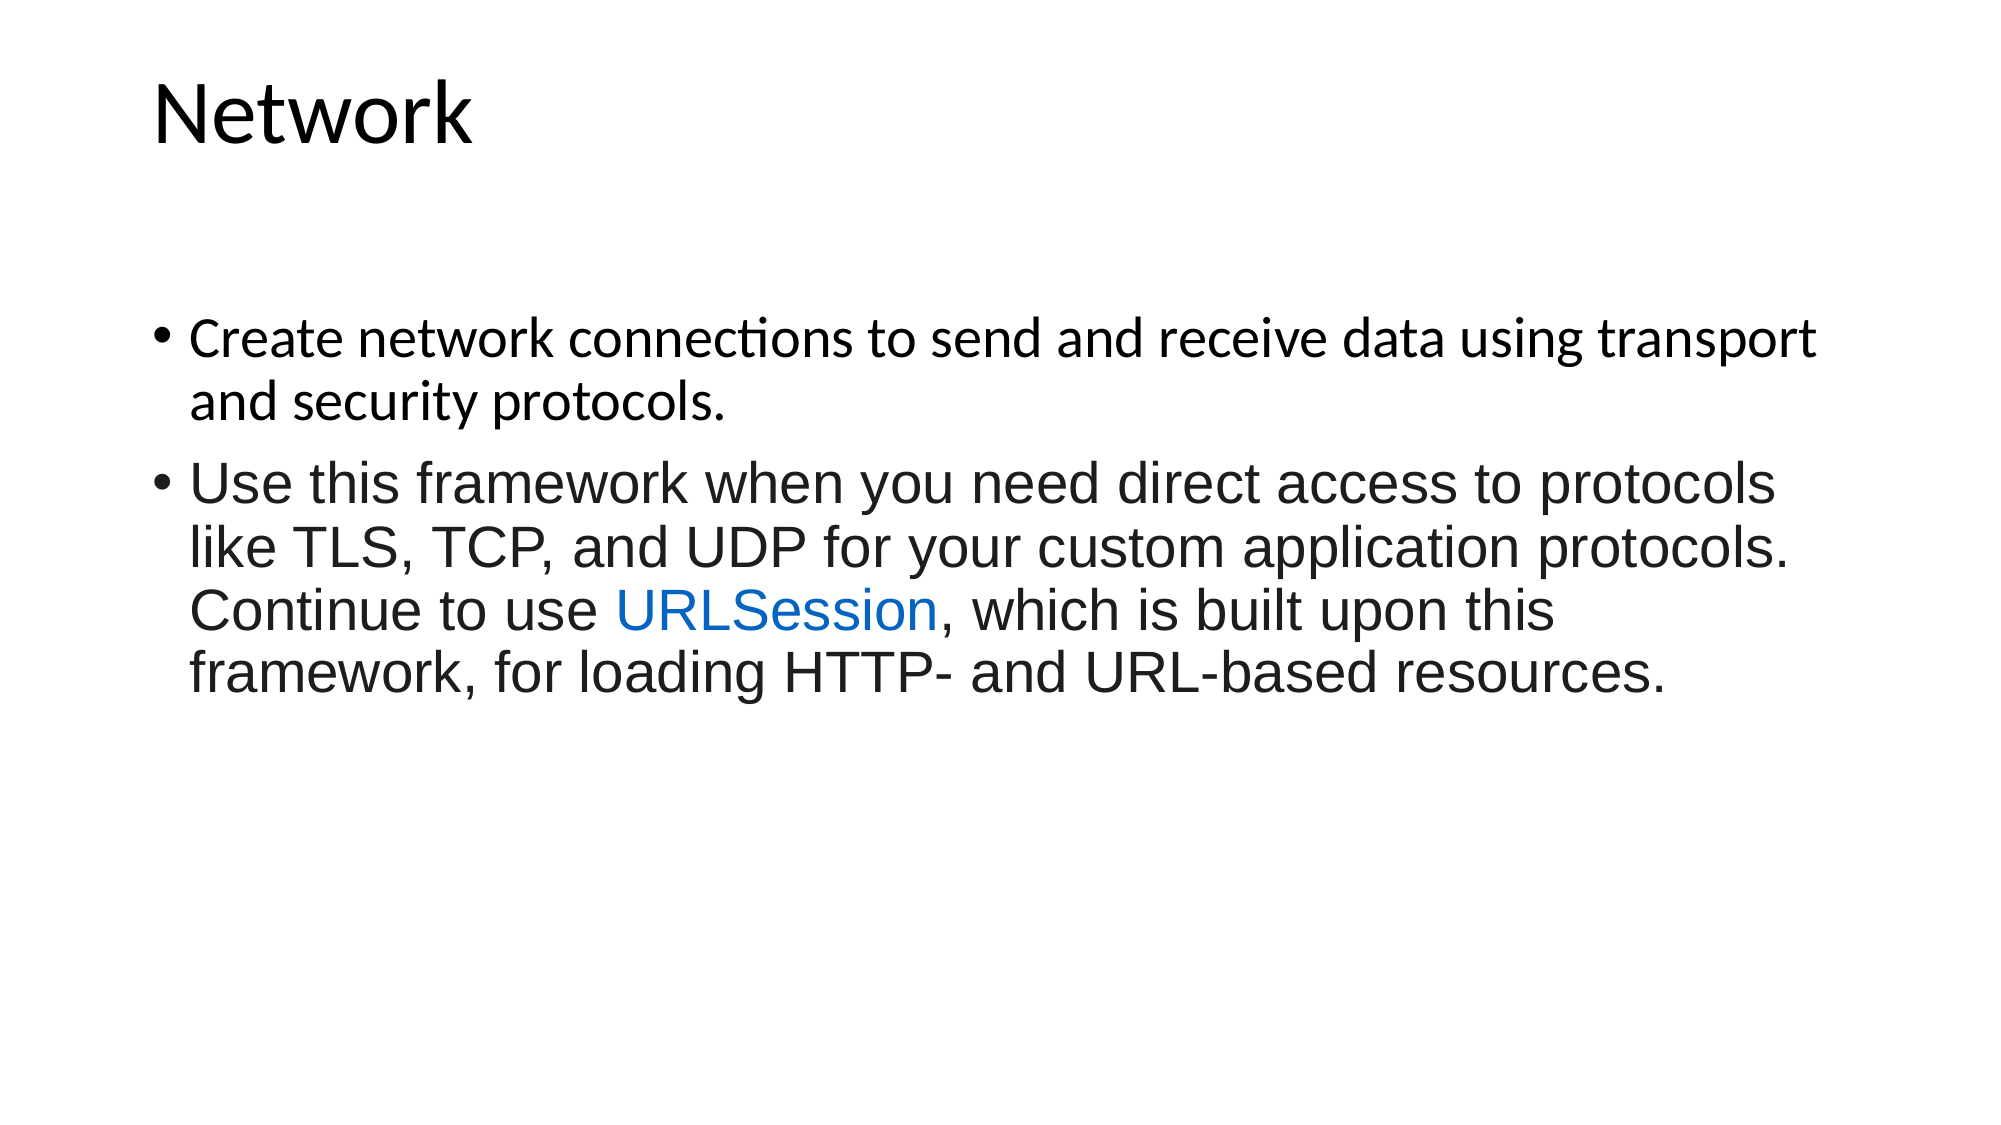

# Network
Create network connections to send and receive data using transport and security protocols.
Use this framework when you need direct access to protocols like TLS, TCP, and UDP for your custom application protocols. Continue to use URLSession, which is built upon this framework, for loading HTTP- and URL-based resources.